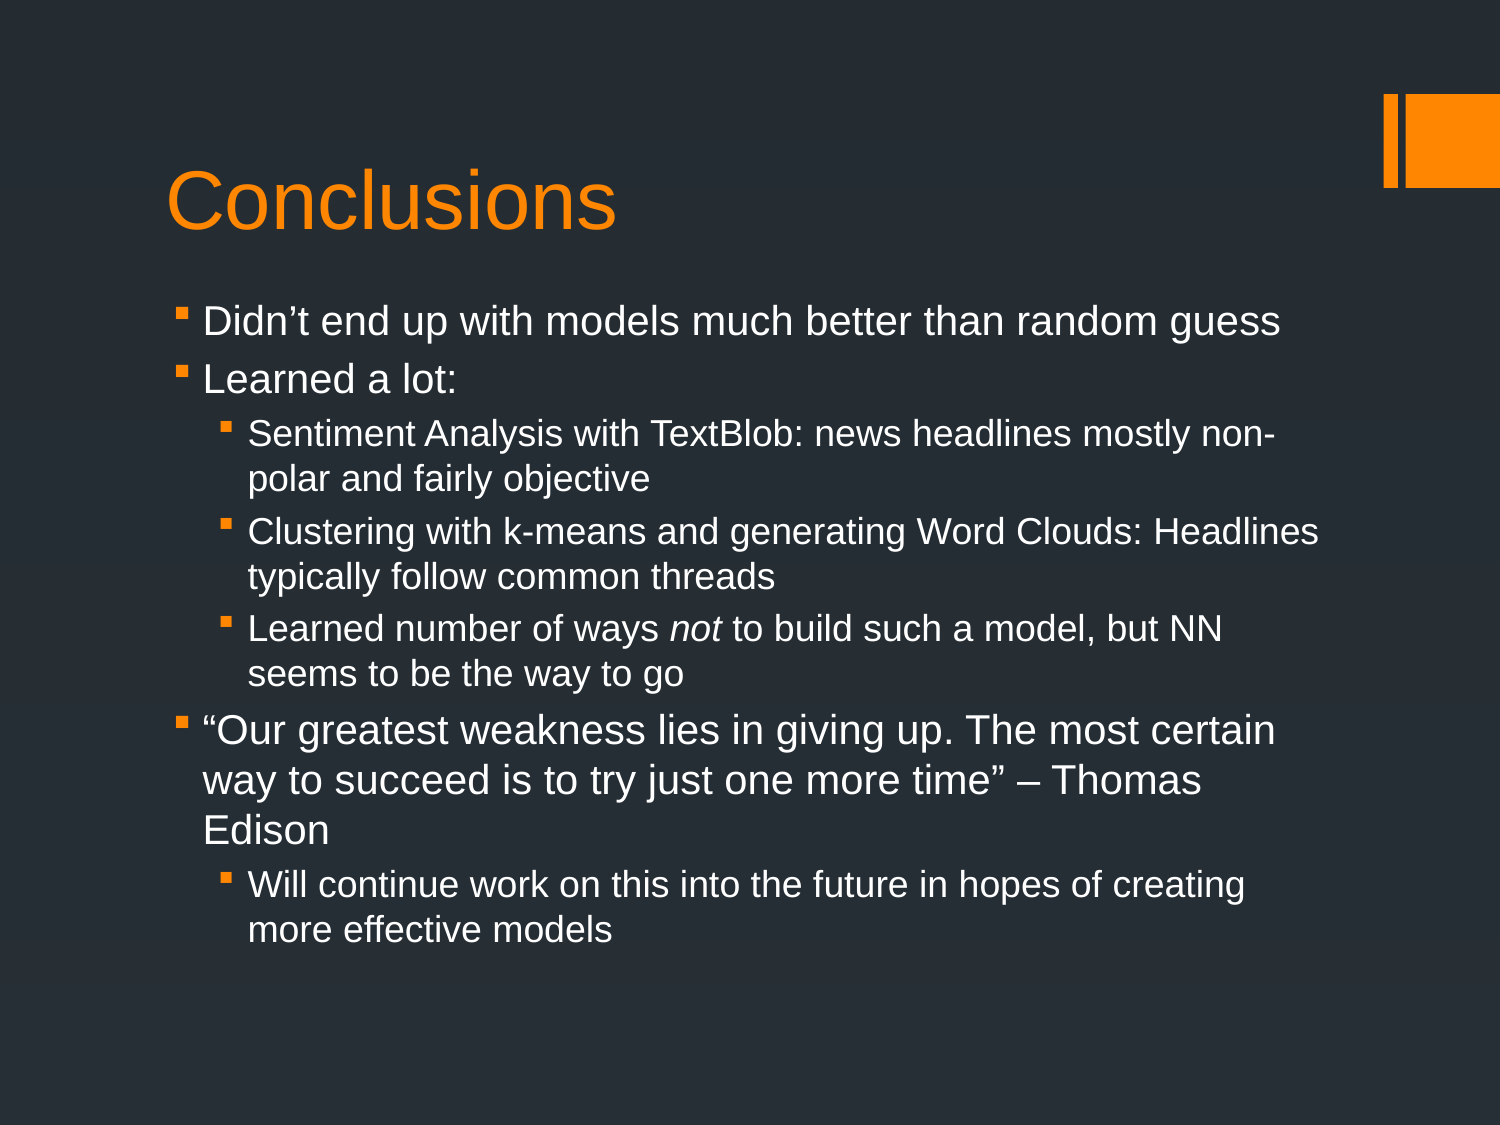

# Conclusions
Didn’t end up with models much better than random guess
Learned a lot:
Sentiment Analysis with TextBlob: news headlines mostly non-polar and fairly objective
Clustering with k-means and generating Word Clouds: Headlines typically follow common threads
Learned number of ways not to build such a model, but NN seems to be the way to go
“Our greatest weakness lies in giving up. The most certain way to succeed is to try just one more time” – Thomas Edison
Will continue work on this into the future in hopes of creating more effective models